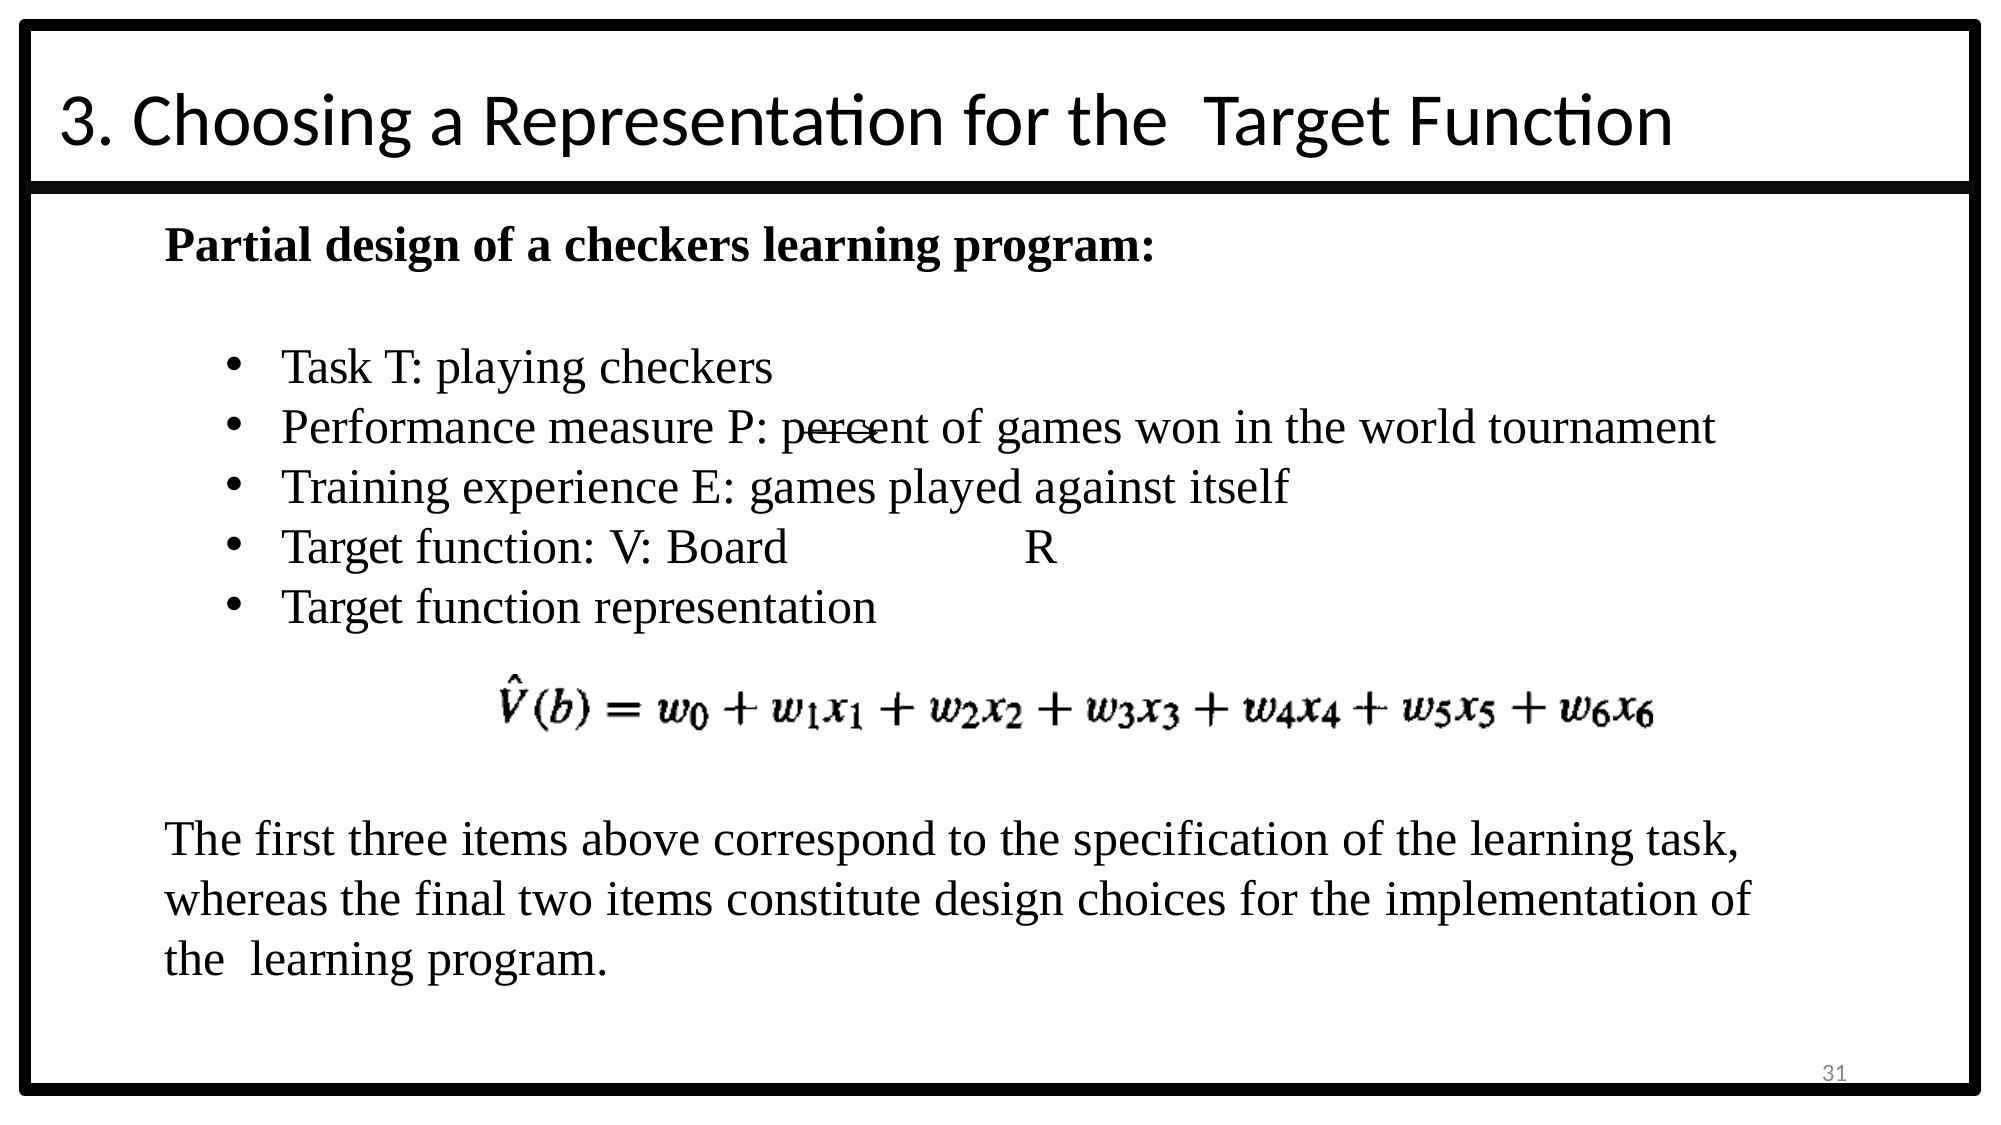

3. Choosing a Representation for the  Target Function
Partial design of a checkers learning program:

Task T: playing checkers
Performance measure P: percent of games won in the world tournament
Training experience E: games played against itself
Target function: V: Board	R
Target function representation

The first three items above correspond to the specification of the learning task,  whereas the final two items constitute design choices for the implementation of the  learning program.
31